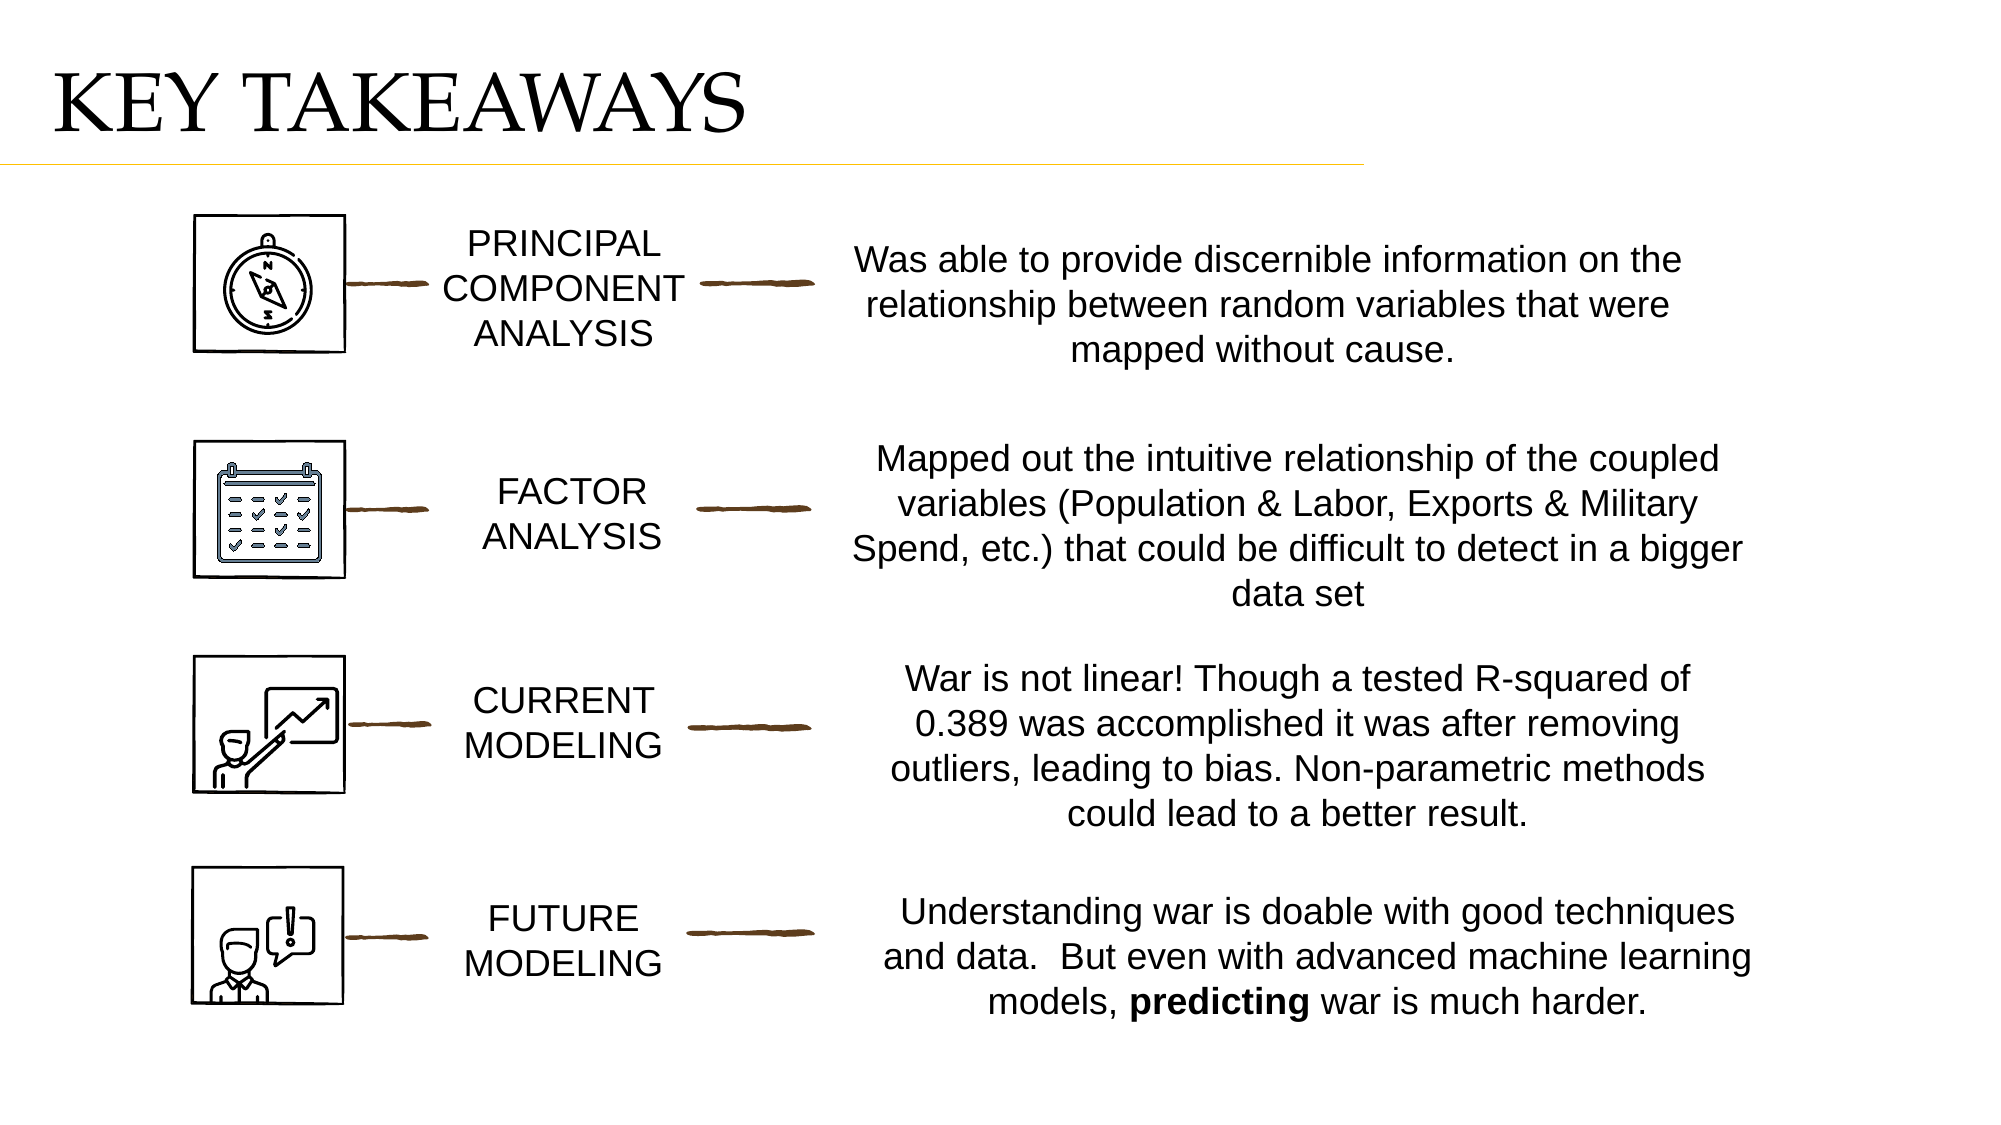

# KEY TAKEAWAYS

Was able to provide discernible information on the relationship between random variables that were mapped without cause.

PRINCIPAL COMPONENT ANALYSIS

Mapped out the intuitive relationship of the coupled variables (Population & Labor, Exports & Military Spend, etc.) that could be difficult to detect in a bigger data set
FACTOR ANALYSIS

CURRENT MODELING
War is not linear! Though a tested R-squared of 0.389 was accomplished it was after removing outliers, leading to bias. Non-parametric methods could lead to a better result.

FUTURE MODELING
Understanding war is doable with good techniques and data.  But even with advanced machine learning models, predicting war is much harder.